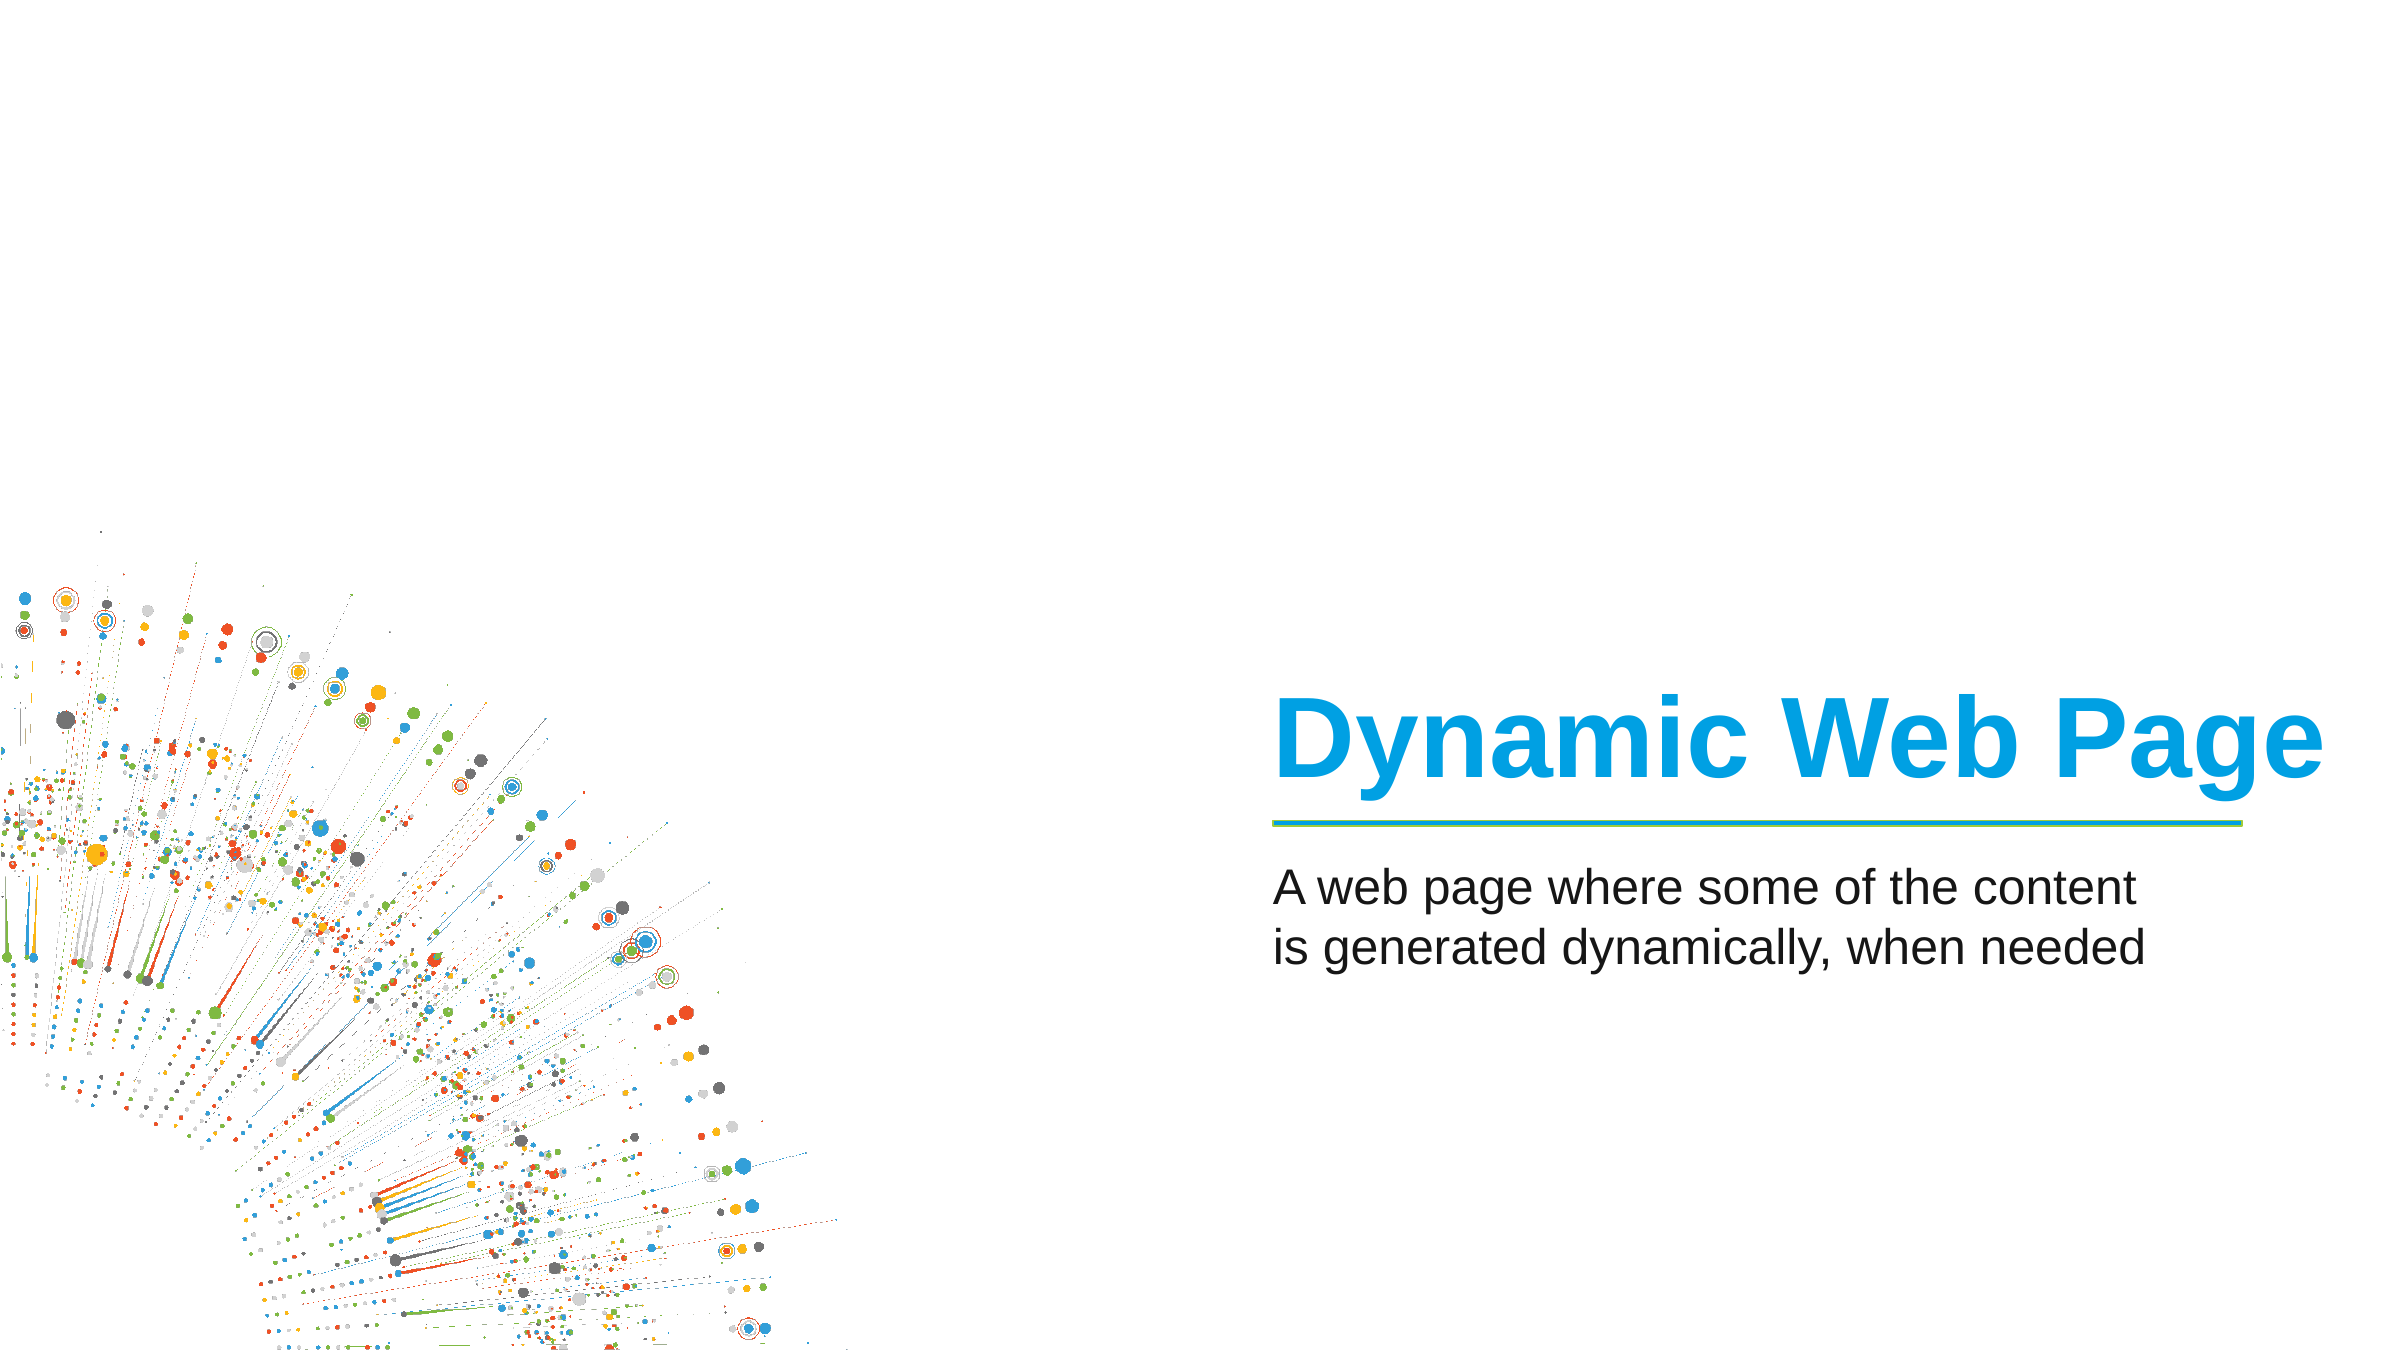

# Dynamic Web Page
A web page where some of the content is generated dynamically, when needed